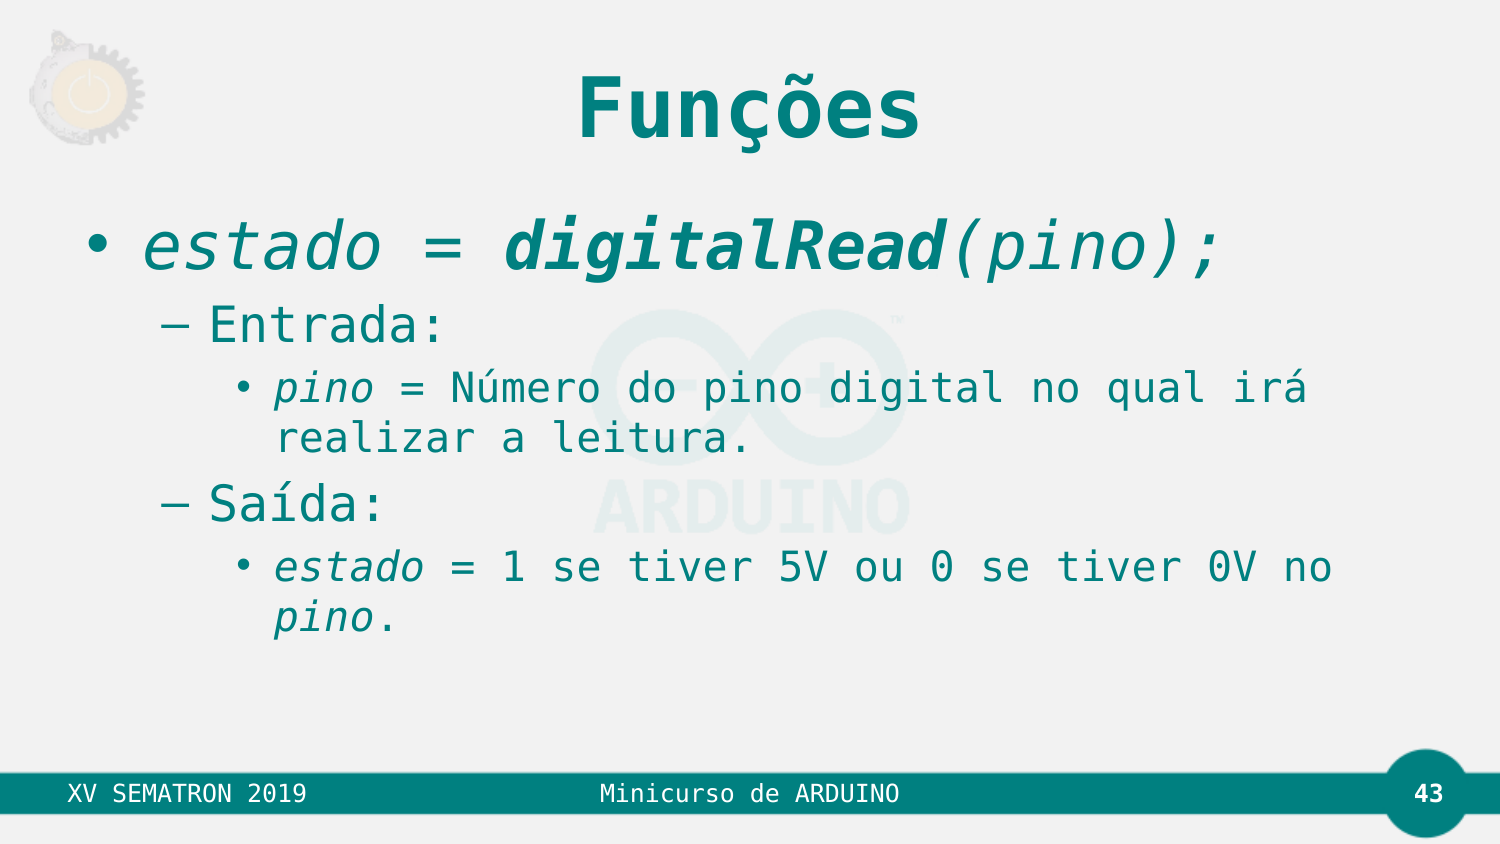

# Funções
estado = digitalRead(pino);
Entrada:
pino = Número do pino digital no qual irá realizar a leitura.
Saída:
estado = 1 se tiver 5V ou 0 se tiver 0V no pino.
43